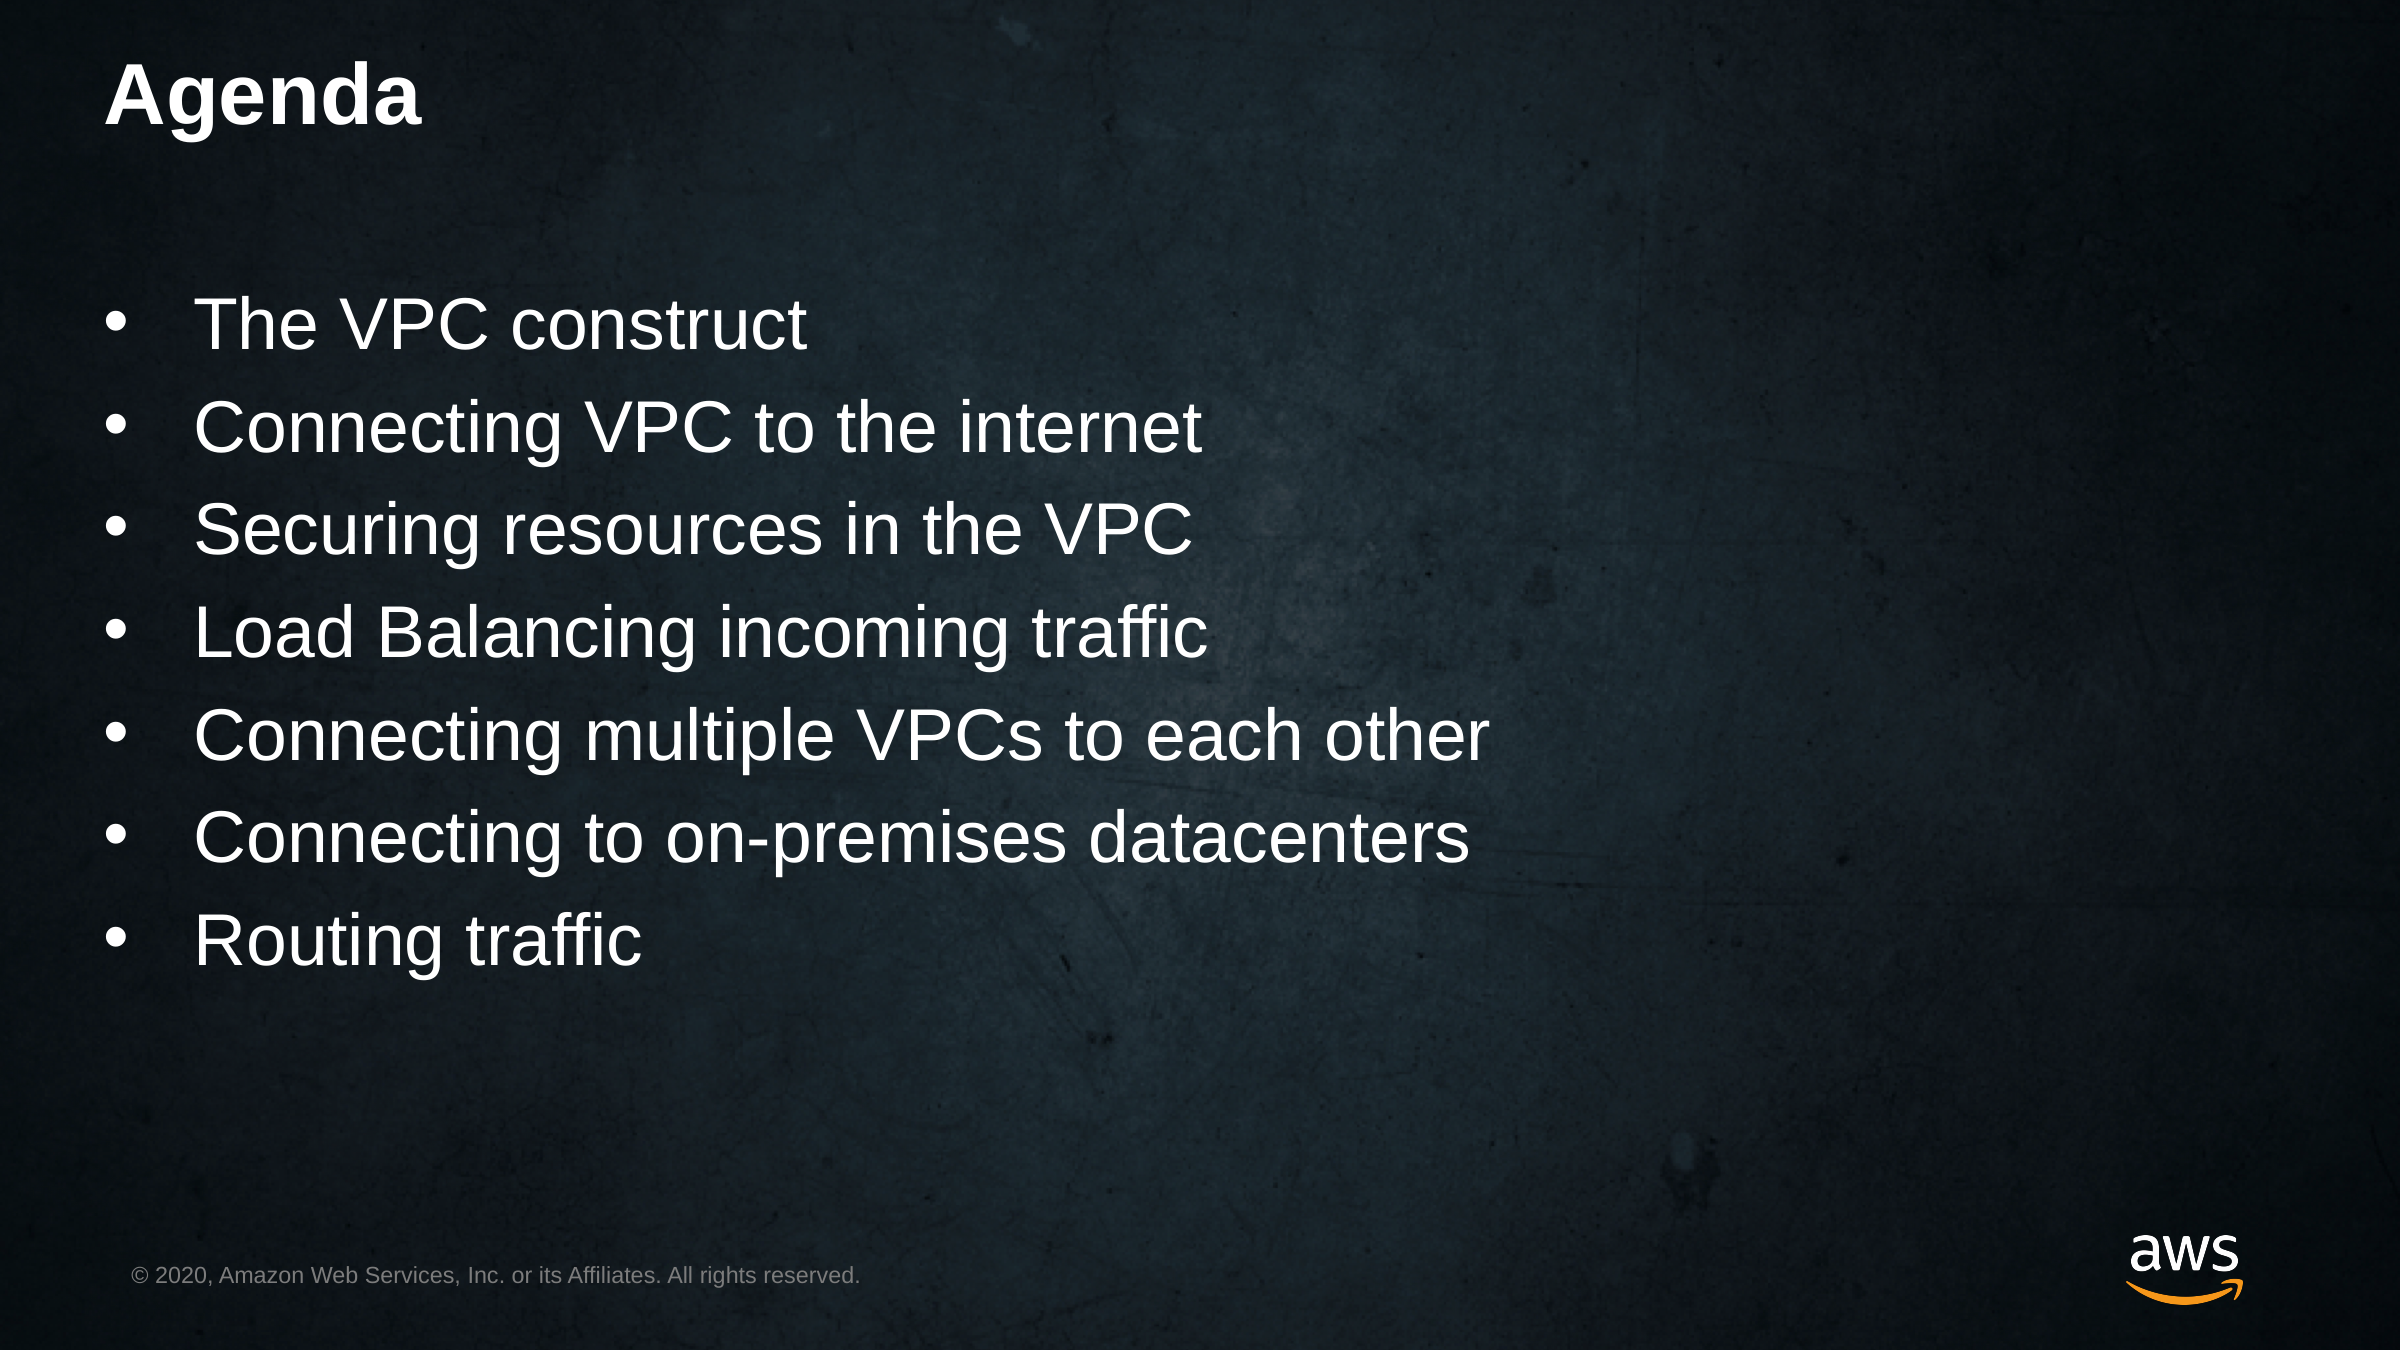

# Agenda
The VPC construct
Connecting VPC to the internet
Securing resources in the VPC
Load Balancing incoming traffic
Connecting multiple VPCs to each other
Connecting to on-premises datacenters
Routing traffic